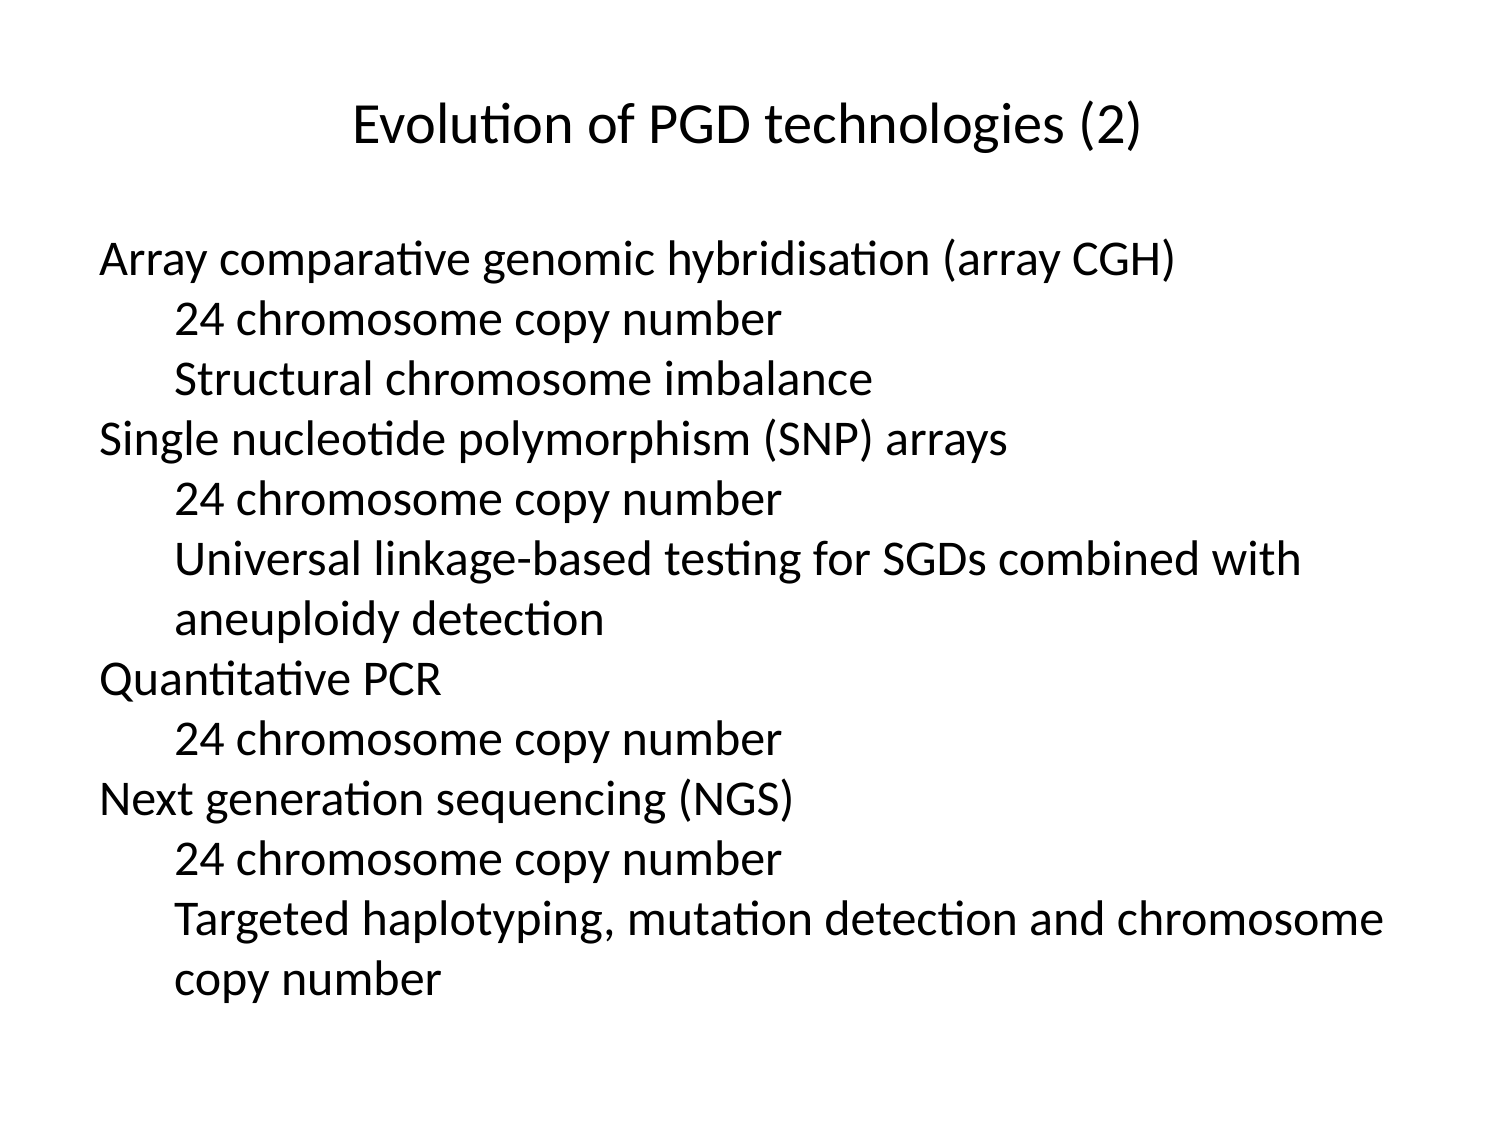

Evolution of PGD technologies (2)

Array comparative genomic hybridisation (array CGH)
24 chromosome copy number
Structural chromosome imbalance
Single nucleotide polymorphism (SNP) arrays
24 chromosome copy number
Universal linkage-based testing for SGDs combined with aneuploidy detection
Quantitative PCR
24 chromosome copy number
Next generation sequencing (NGS)
24 chromosome copy number
Targeted haplotyping, mutation detection and chromosome copy number